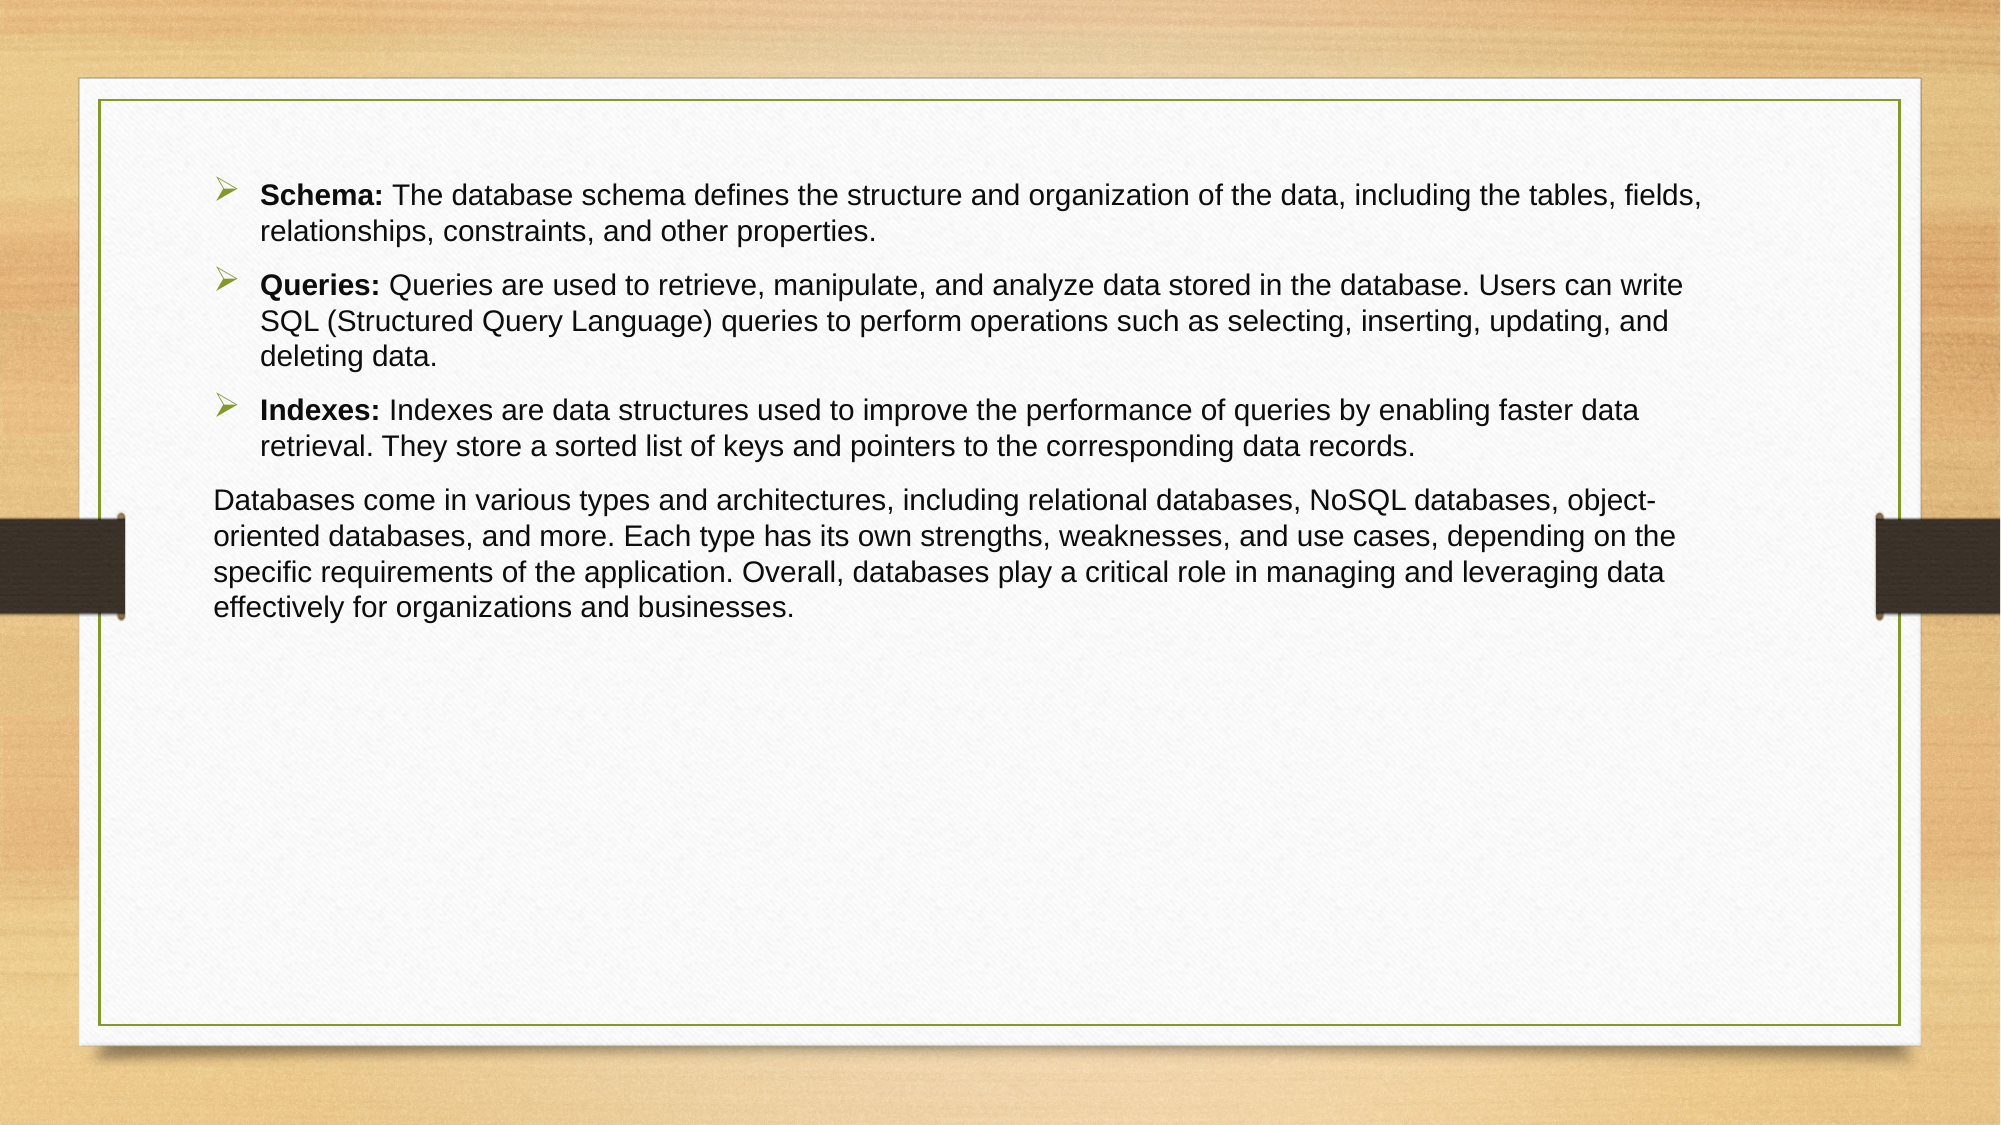

Schema: The database schema defines the structure and organization of the data, including the tables, fields, relationships, constraints, and other properties.
Queries: Queries are used to retrieve, manipulate, and analyze data stored in the database. Users can write SQL (Structured Query Language) queries to perform operations such as selecting, inserting, updating, and deleting data.
Indexes: Indexes are data structures used to improve the performance of queries by enabling faster data retrieval. They store a sorted list of keys and pointers to the corresponding data records.
Databases come in various types and architectures, including relational databases, NoSQL databases, object-oriented databases, and more. Each type has its own strengths, weaknesses, and use cases, depending on the specific requirements of the application. Overall, databases play a critical role in managing and leveraging data effectively for organizations and businesses.